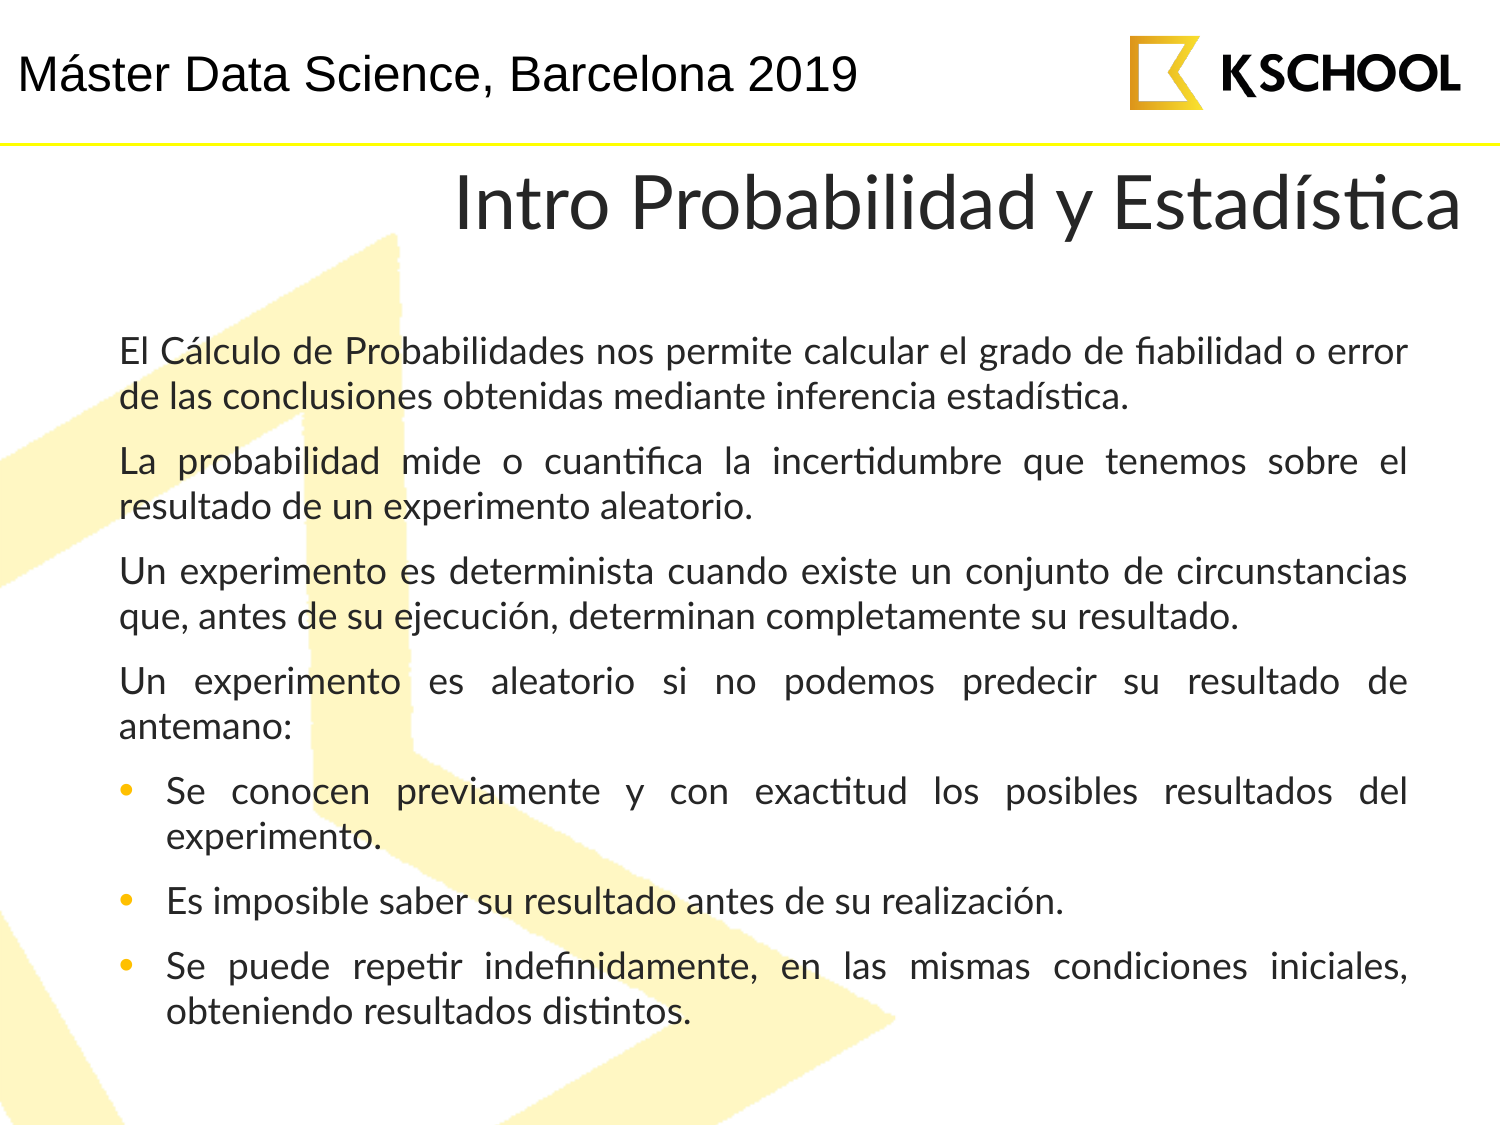

# Intro Probabilidad y Estadística
El Cálculo de Probabilidades nos permite calcular el grado de fiabilidad o error de las conclusiones obtenidas mediante inferencia estadística.
La probabilidad mide o cuantifica la incertidumbre que tenemos sobre el resultado de un experimento aleatorio.
Un experimento es determinista cuando existe un conjunto de circunstancias que, antes de su ejecución, determinan completamente su resultado.
Un experimento es aleatorio si no podemos predecir su resultado de antemano:
Se conocen previamente y con exactitud los posibles resultados del experimento.
Es imposible saber su resultado antes de su realización.
Se puede repetir indefinidamente, en las mismas condiciones iniciales, obteniendo resultados distintos.